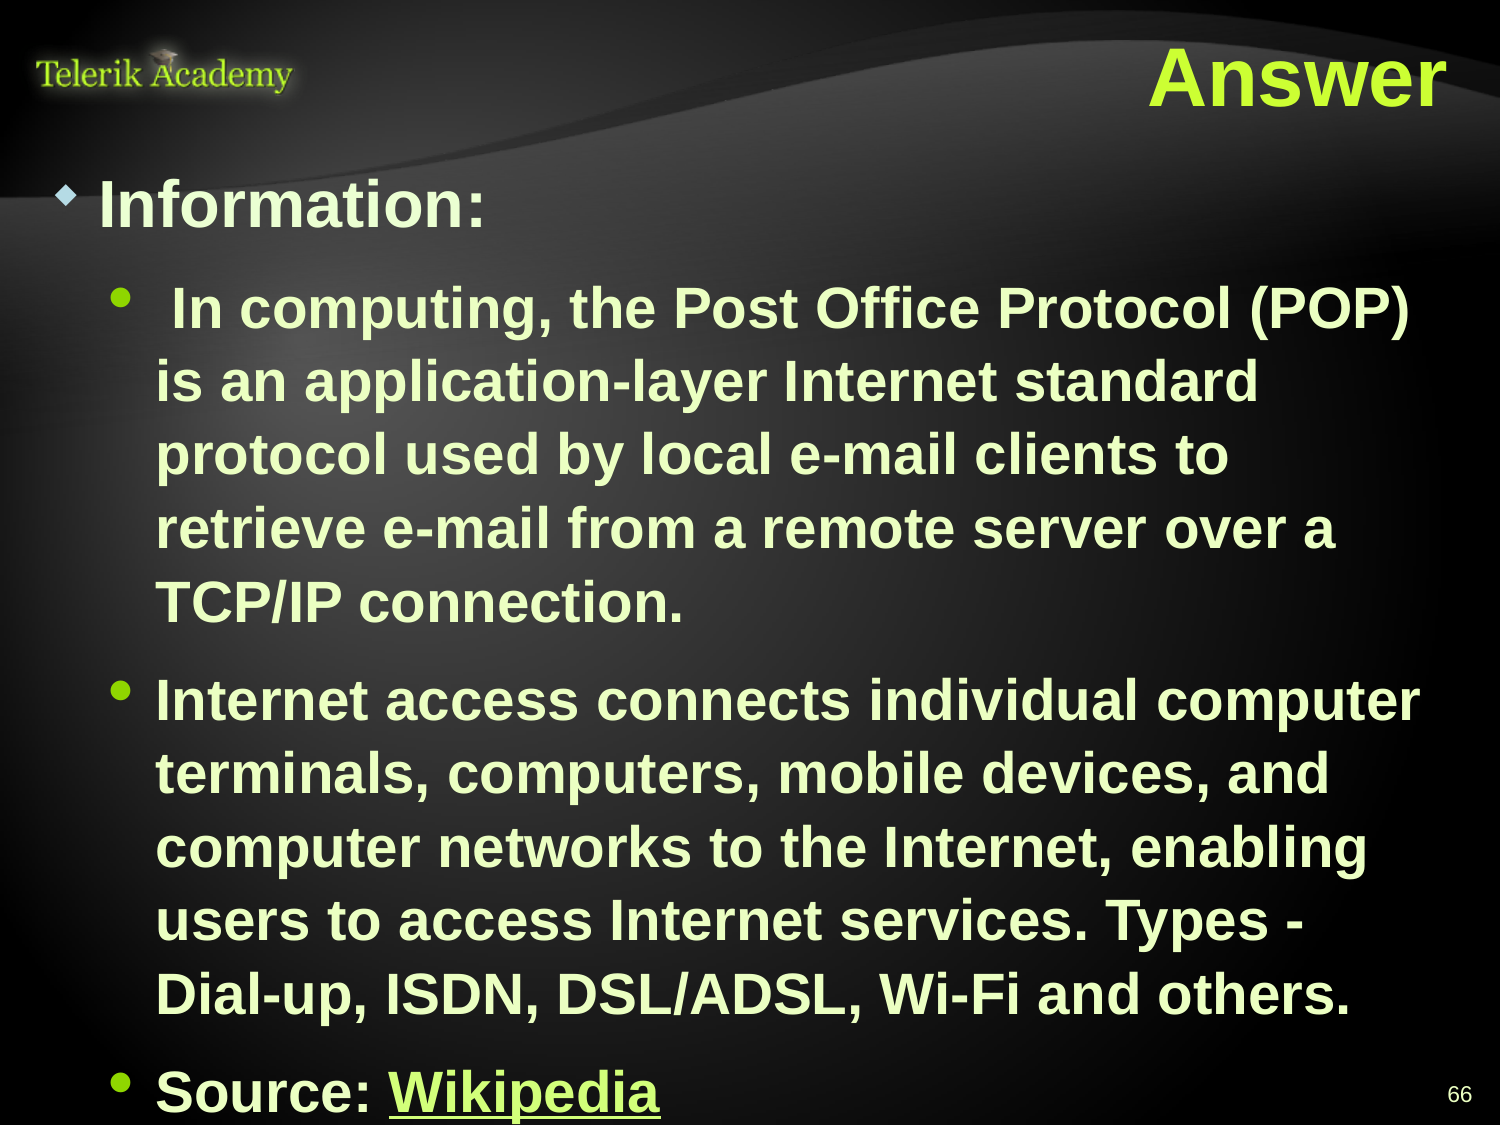

# Answer
Information:
 In computing, the Post Office Protocol (POP) is an application-layer Internet standard protocol used by local e-mail clients to retrieve e-mail from a remote server over a TCP/IP connection.
Internet access connects individual computer terminals, computers, mobile devices, and computer networks to the Internet, enabling users to access Internet services. Types - Dial-up, ISDN, DSL/ADSL, Wi-Fi and others.
Source: Wikipedia

66